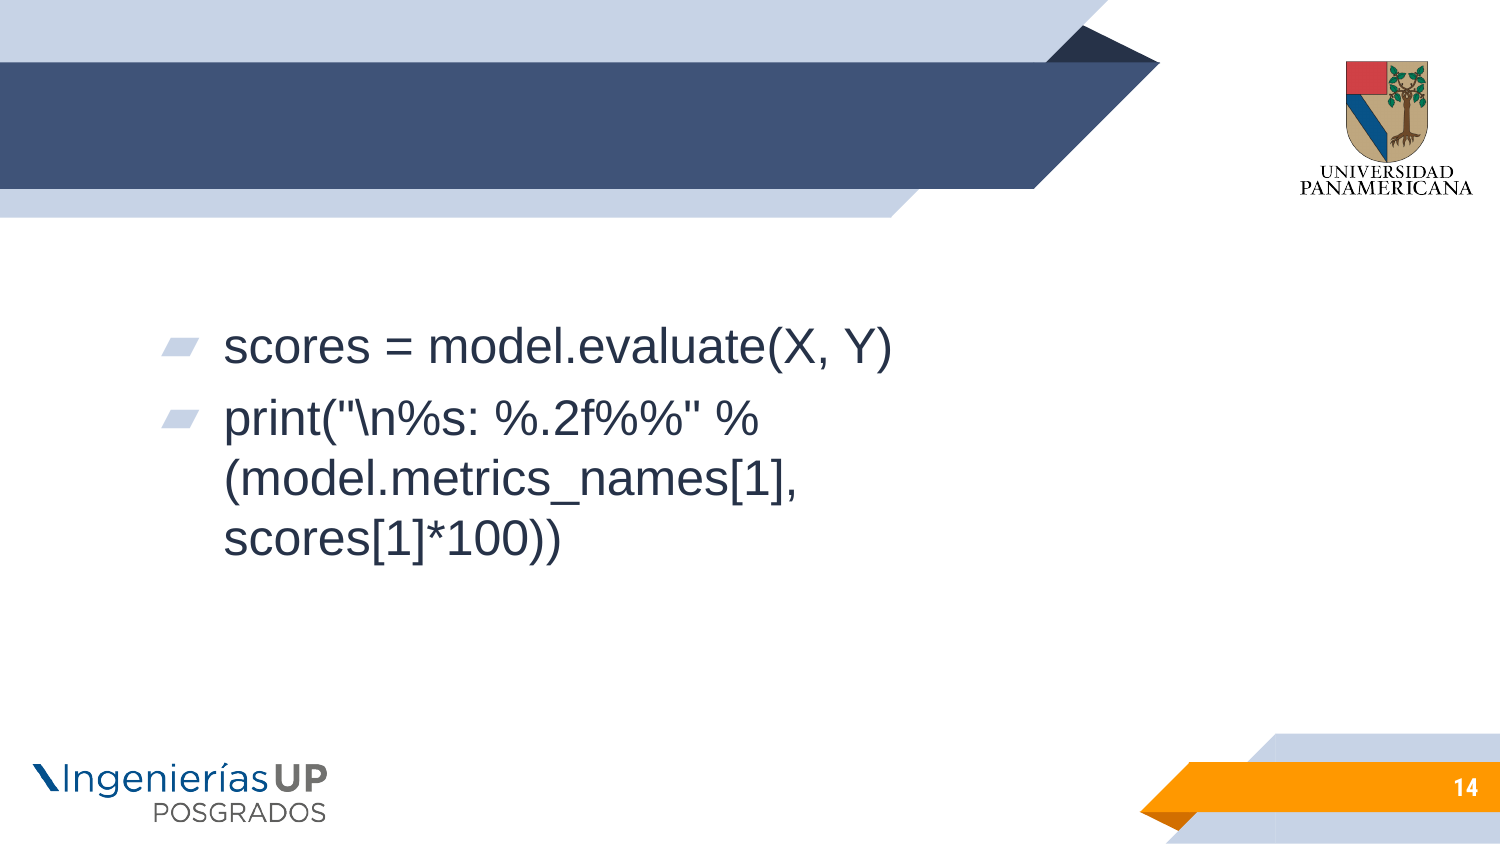

#
scores = model.evaluate(X, Y)
print("\n%s: %.2f%%" % (model.metrics_names[1], scores[1]*100))

14